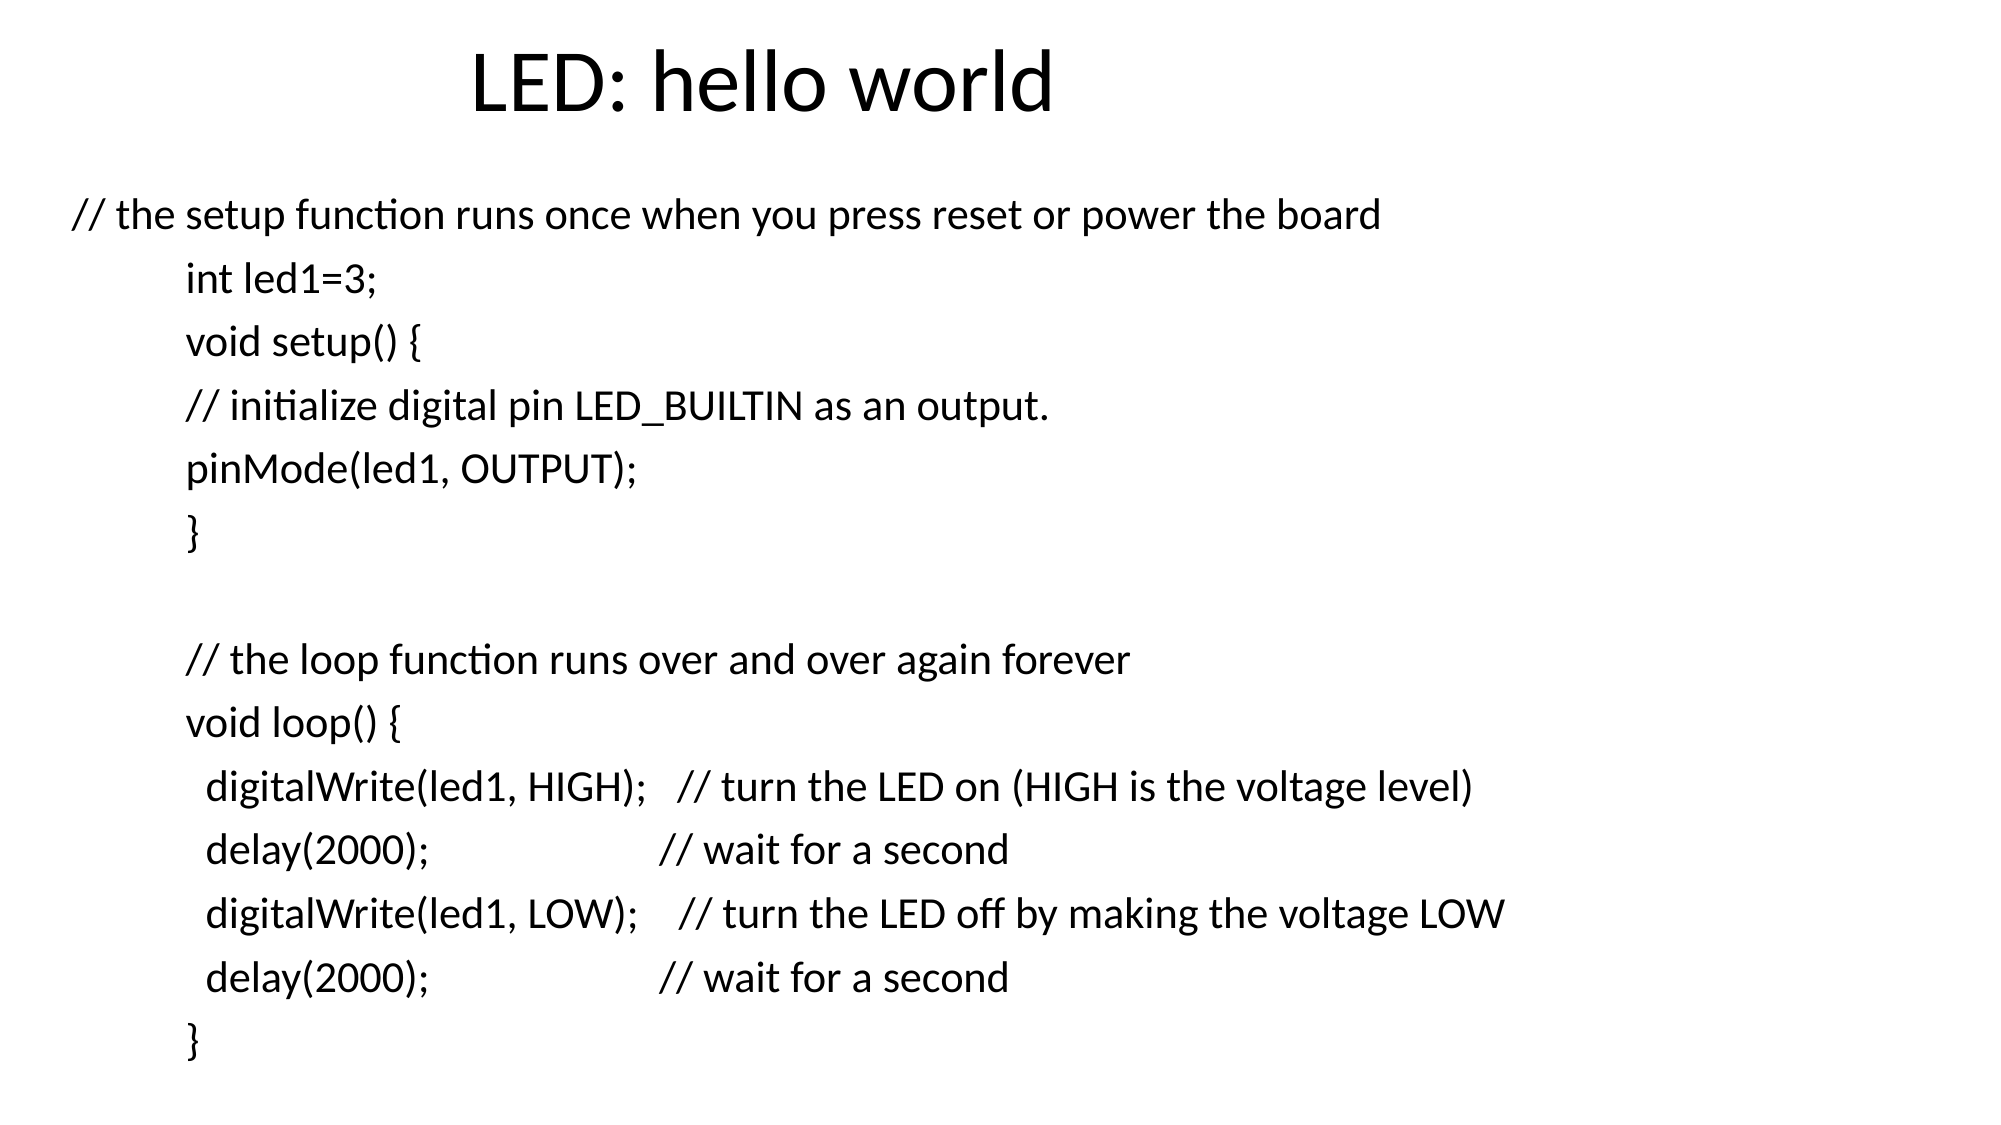

# LED: hello world
// the setup function runs once when you press reset or power the board
	int led1=3;
	void setup() {
	// initialize digital pin LED_BUILTIN as an output.
	pinMode(led1, OUTPUT);
	}

	// the loop function runs over and over again forever
	void loop() {
	  digitalWrite(led1, HIGH);   // turn the LED on (HIGH is the voltage level)
	  delay(2000);                       // wait for a second
	  digitalWrite(led1, LOW);    // turn the LED off by making the voltage LOW
	  delay(2000);                       // wait for a second
	}